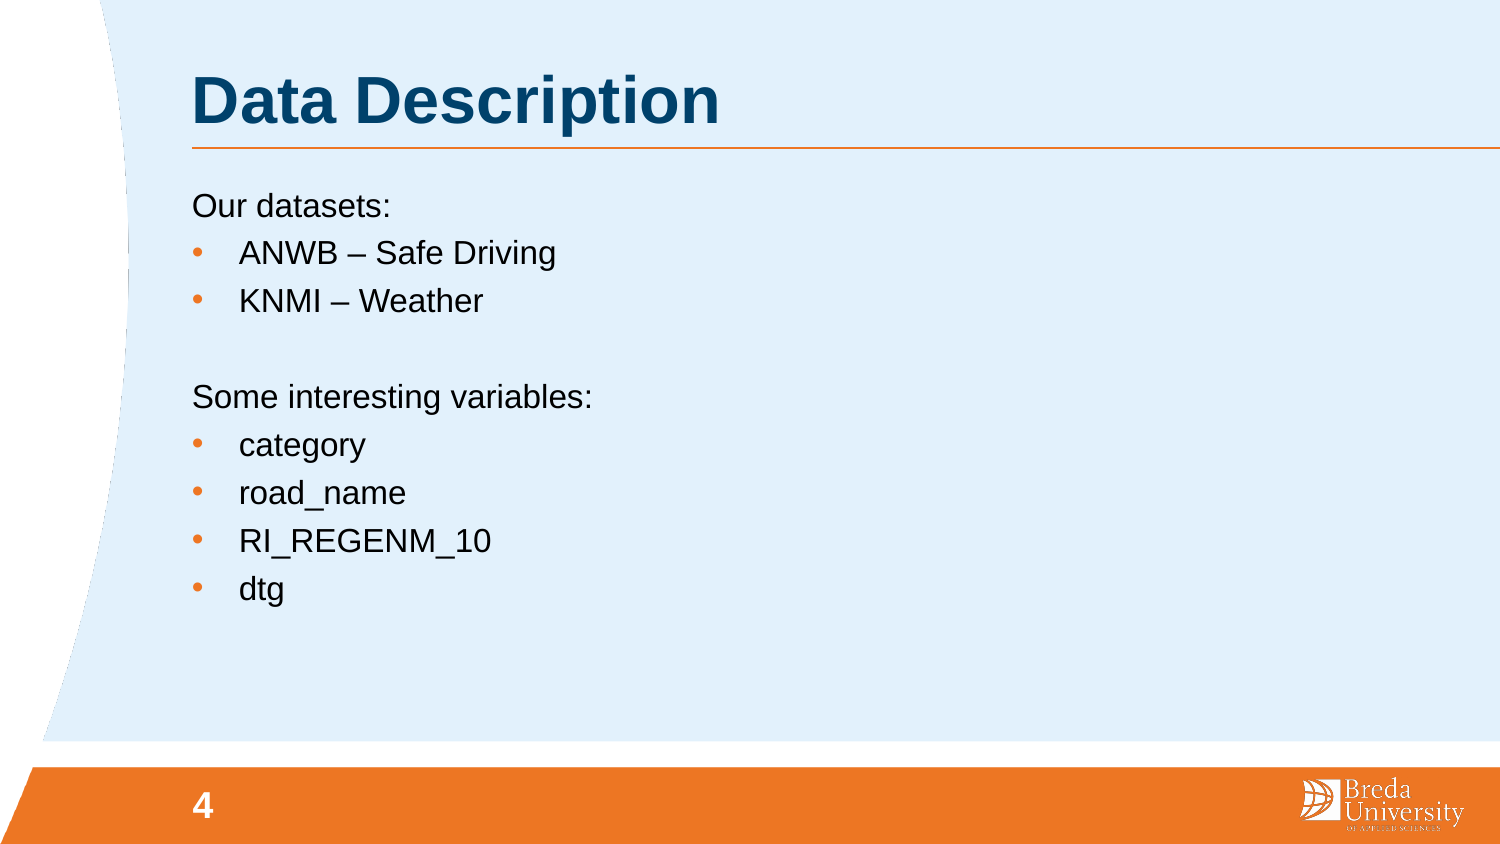

# Data Description
Our datasets:
ANWB – Safe Driving
KNMI – Weather

Some interesting variables:
category
road_name
RI_REGENM_10
dtg

4